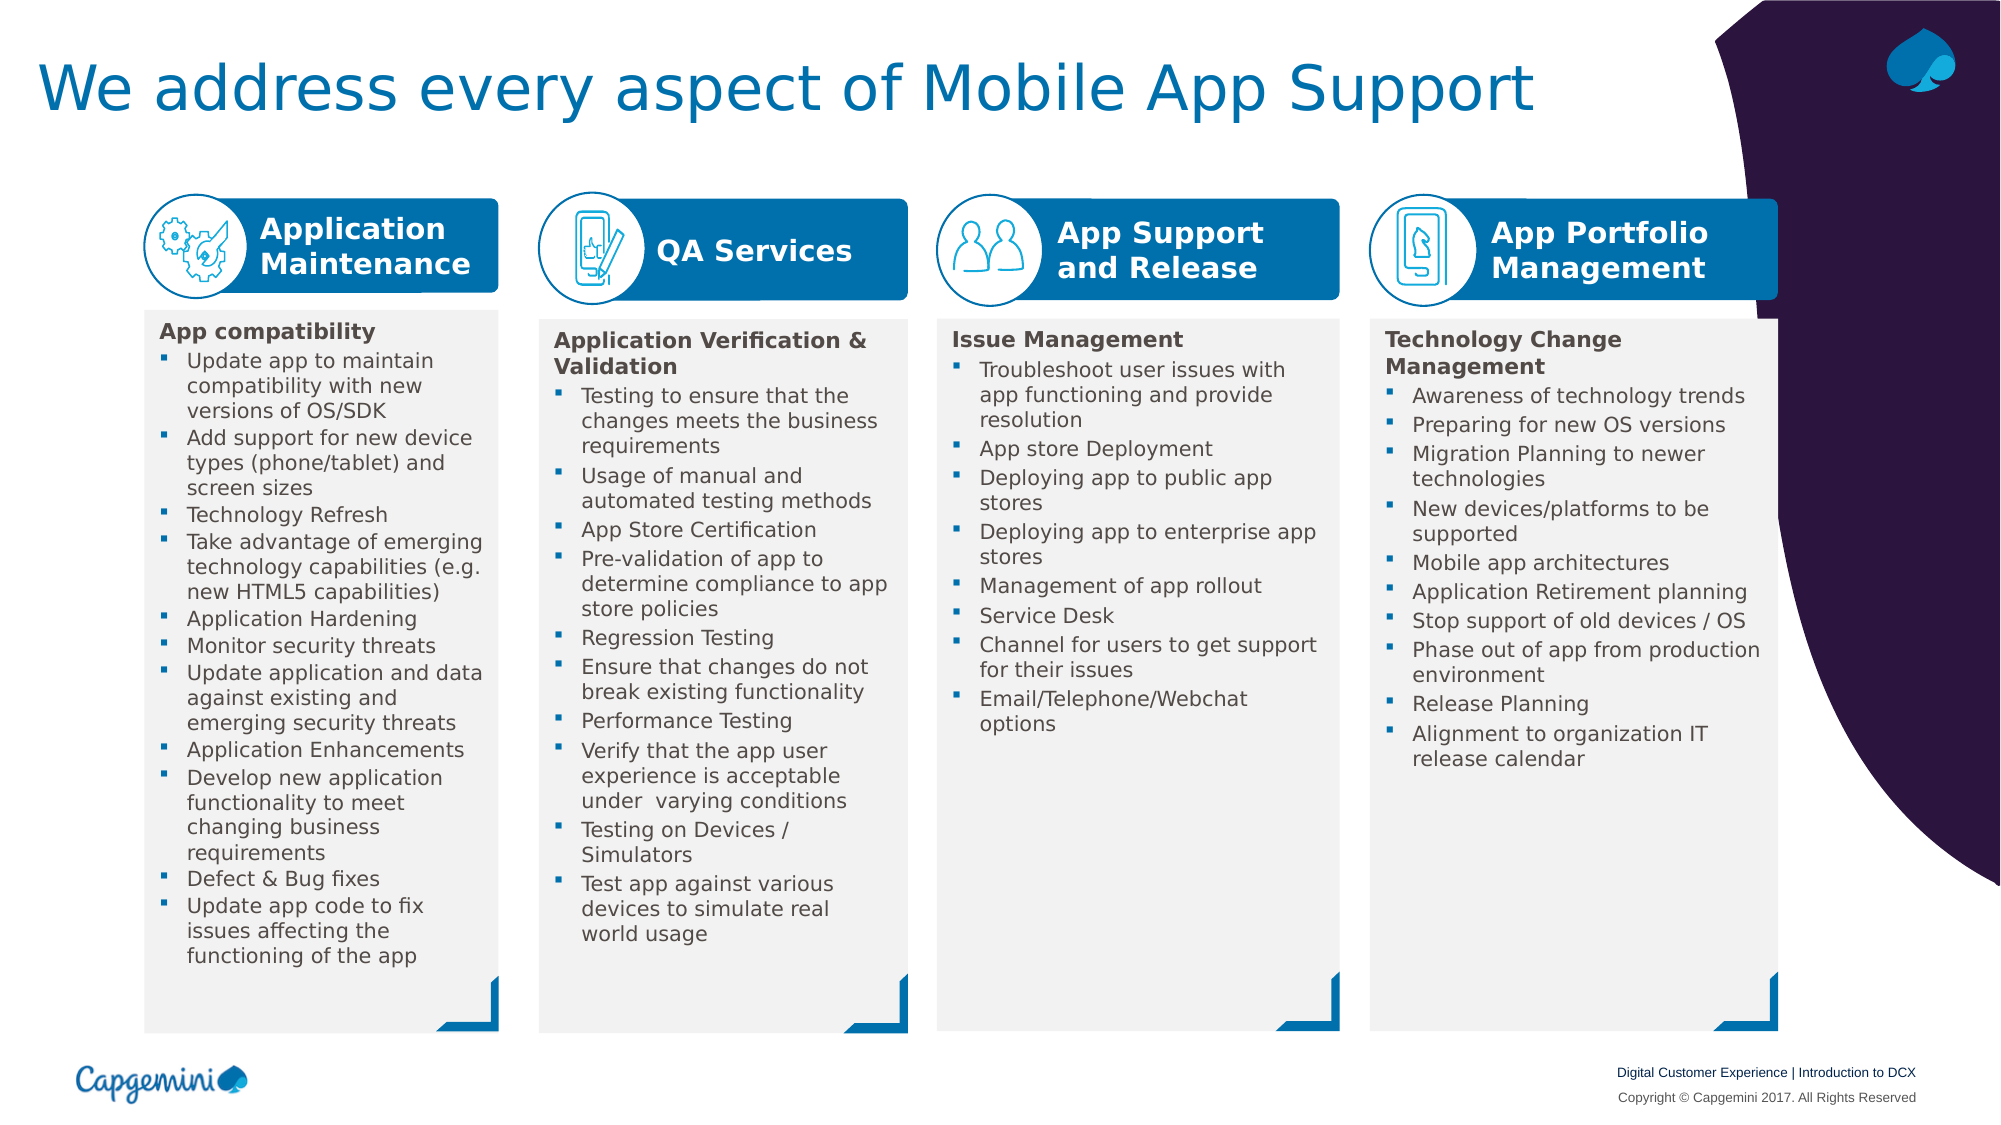

# We address every aspect of Mobile App Support

QA Services

Application Verification & Validation
Testing to ensure that the changes meets the business requirements
Usage of manual and automated testing methods
App Store Certification
Pre-validation of app to determine compliance to app store policies
Regression Testing
Ensure that changes do not break existing functionality
Performance Testing
Verify that the app user experience is acceptable under  varying conditions
Testing on Devices / Simulators
Test app against various devices to simulate real world usage

App Portfolio Management

Technology Change Management
Awareness of technology trends
Preparing for new OS versions
Migration Planning to newer technologies
New devices/platforms to be supported
Mobile app architectures
Application Retirement planning
Stop support of old devices / OS
Phase out of app from production environment
Release Planning
Alignment to organization IT release calendar

Application Maintenance

App compatibility
Update app to maintain compatibility with new versions of OS/SDK
Add support for new device types (phone/tablet) and screen sizes
Technology Refresh
Take advantage of emerging technology capabilities (e.g. new HTML5 capabilities)
Application Hardening
Monitor security threats
Update application and data against existing and emerging security threats
Application Enhancements
Develop new application functionality to meet changing business requirements
Defect & Bug fixes
Update app code to fix issues affecting the functioning of the app

App Support and Release

Issue Management
Troubleshoot user issues with app functioning and provide resolution
App store Deployment
Deploying app to public app stores
Deploying app to enterprise app stores
Management of app rollout
Service Desk
Channel for users to get support for their issues
Email/Telephone/Webchat options